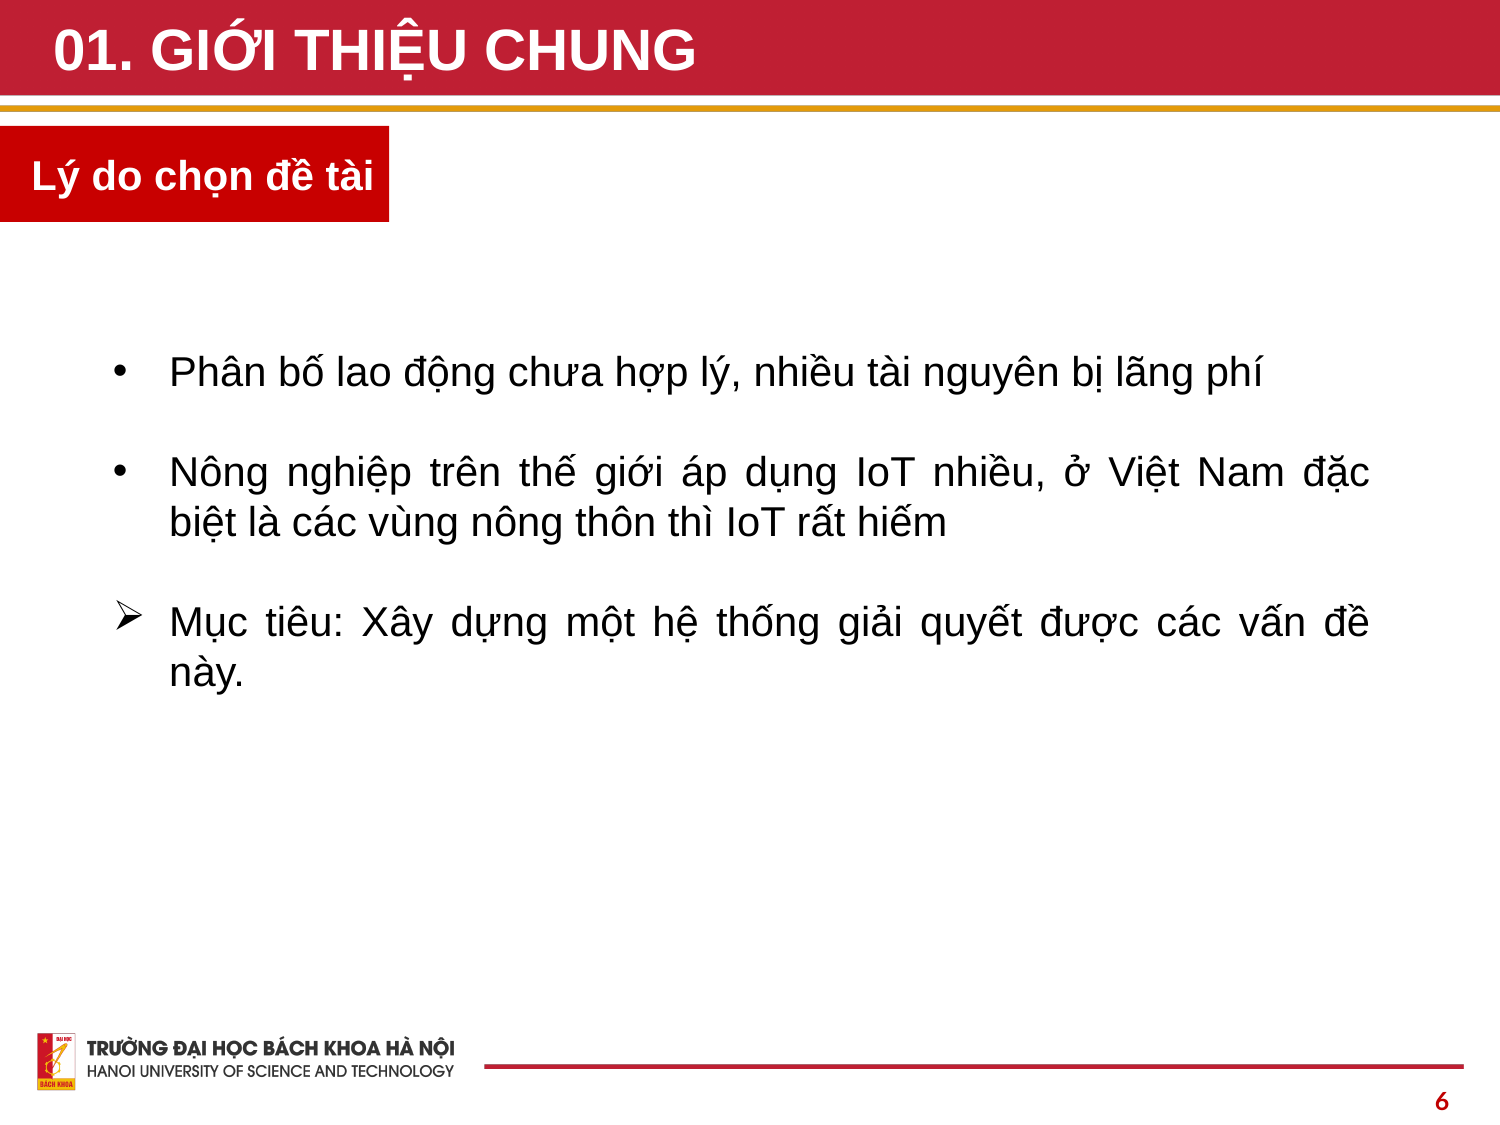

# 01. GIỚI THIỆU CHUNG
Lý do chọn đề tài
Phân bố lao động chưa hợp lý, nhiều tài nguyên bị lãng phí

Nông nghiệp trên thế giới áp dụng IoT nhiều, ở Việt Nam đặc biệt là các vùng nông thôn thì IoT rất hiếm

Mục tiêu: Xây dựng một hệ thống giải quyết được các vấn đề này.
6